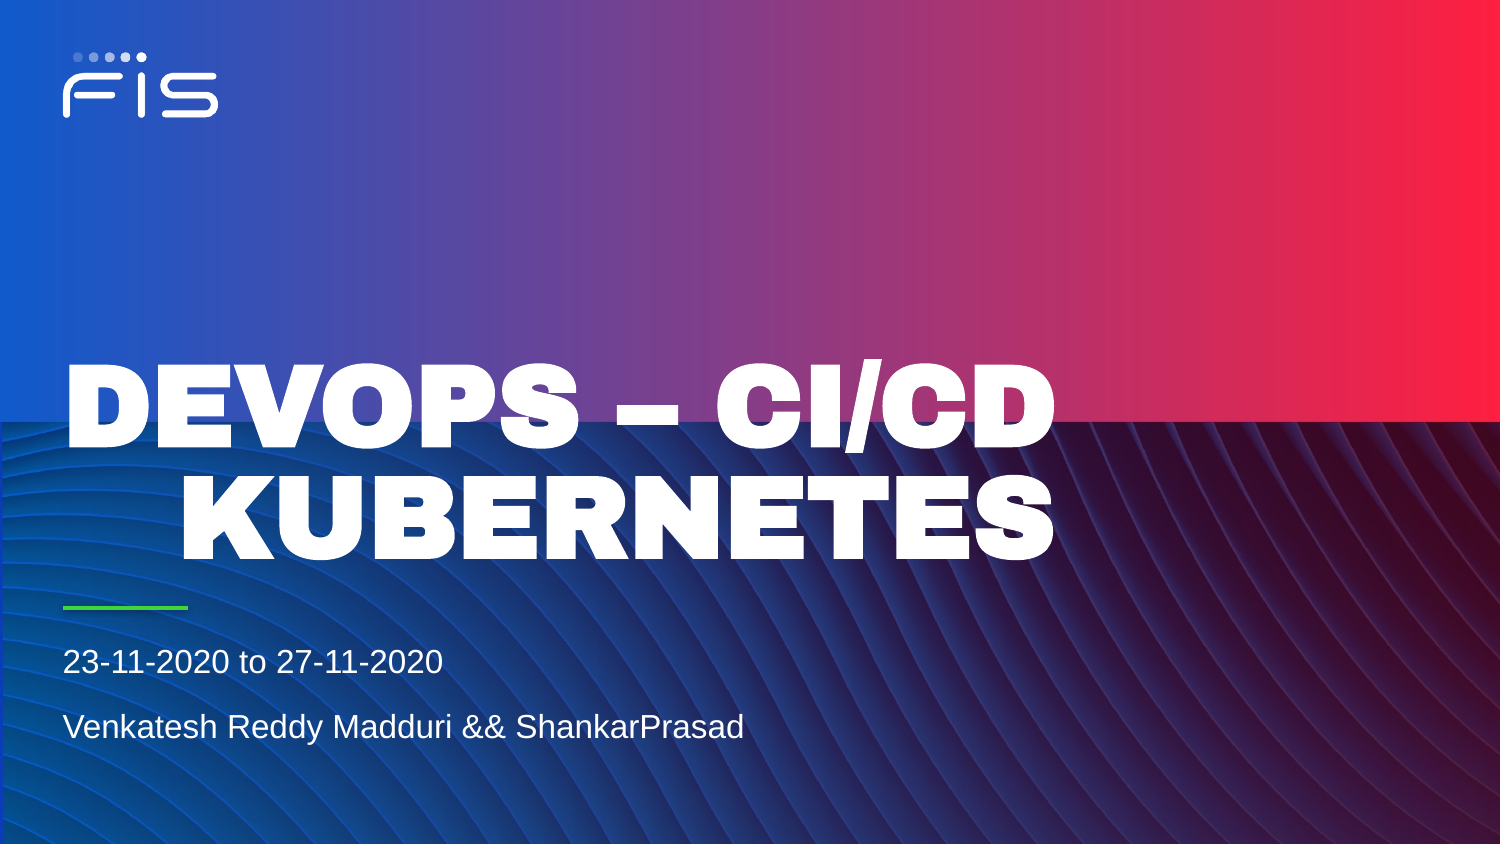

# Devops – CI/CD kubernetes
23-11-2020 to 27-11-2020
Venkatesh Reddy Madduri && ShankarPrasad